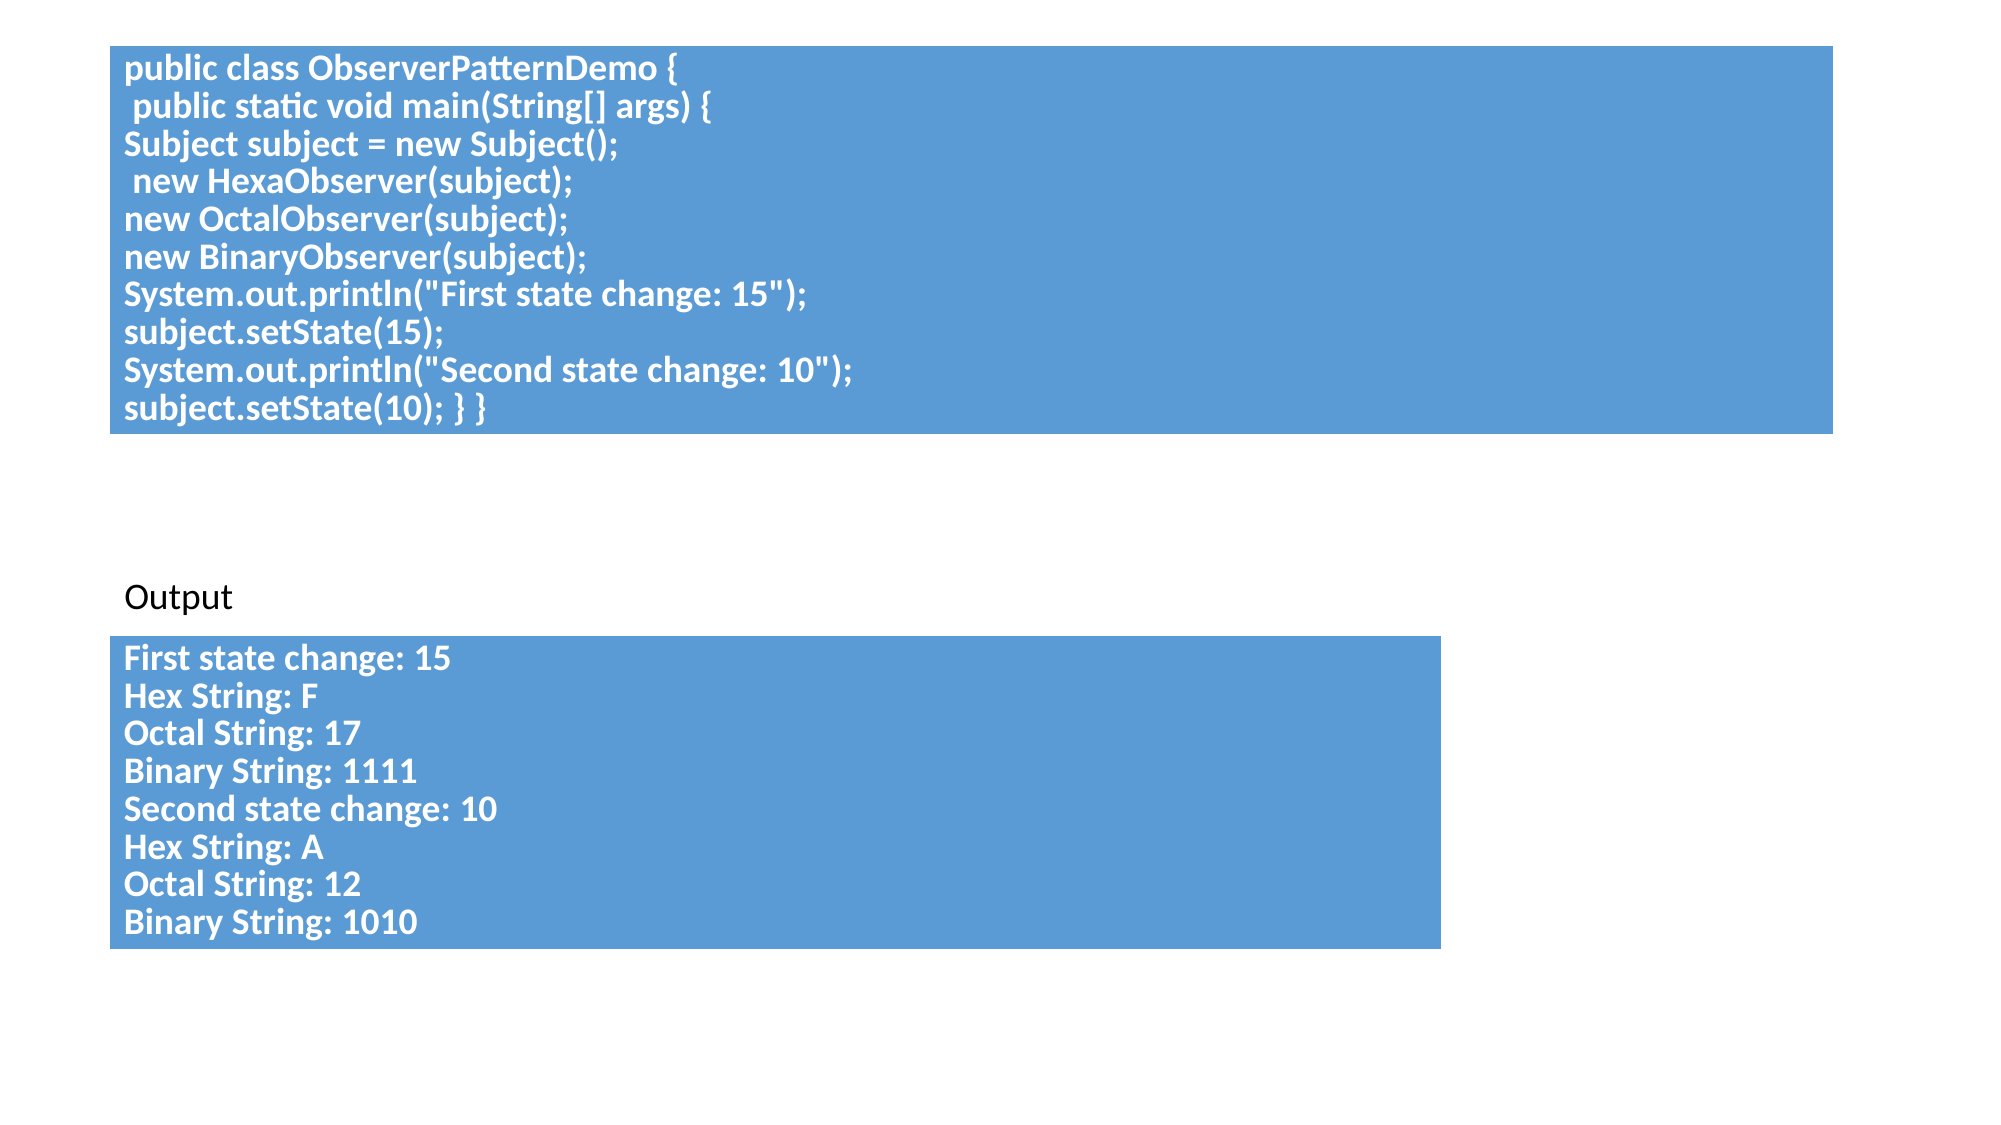

| public class ObserverPatternDemo { public static void main(String[] args) { Subject subject = new Subject(); new HexaObserver(subject); new OctalObserver(subject); new BinaryObserver(subject); System.out.println("First state change: 15"); subject.setState(15); System.out.println("Second state change: 10"); subject.setState(10); } } |
| --- |
#
Output
| First state change: 15 Hex String: F Octal String: 17 Binary String: 1111 Second state change: 10 Hex String: A Octal String: 12 Binary String: 1010 |
| --- |